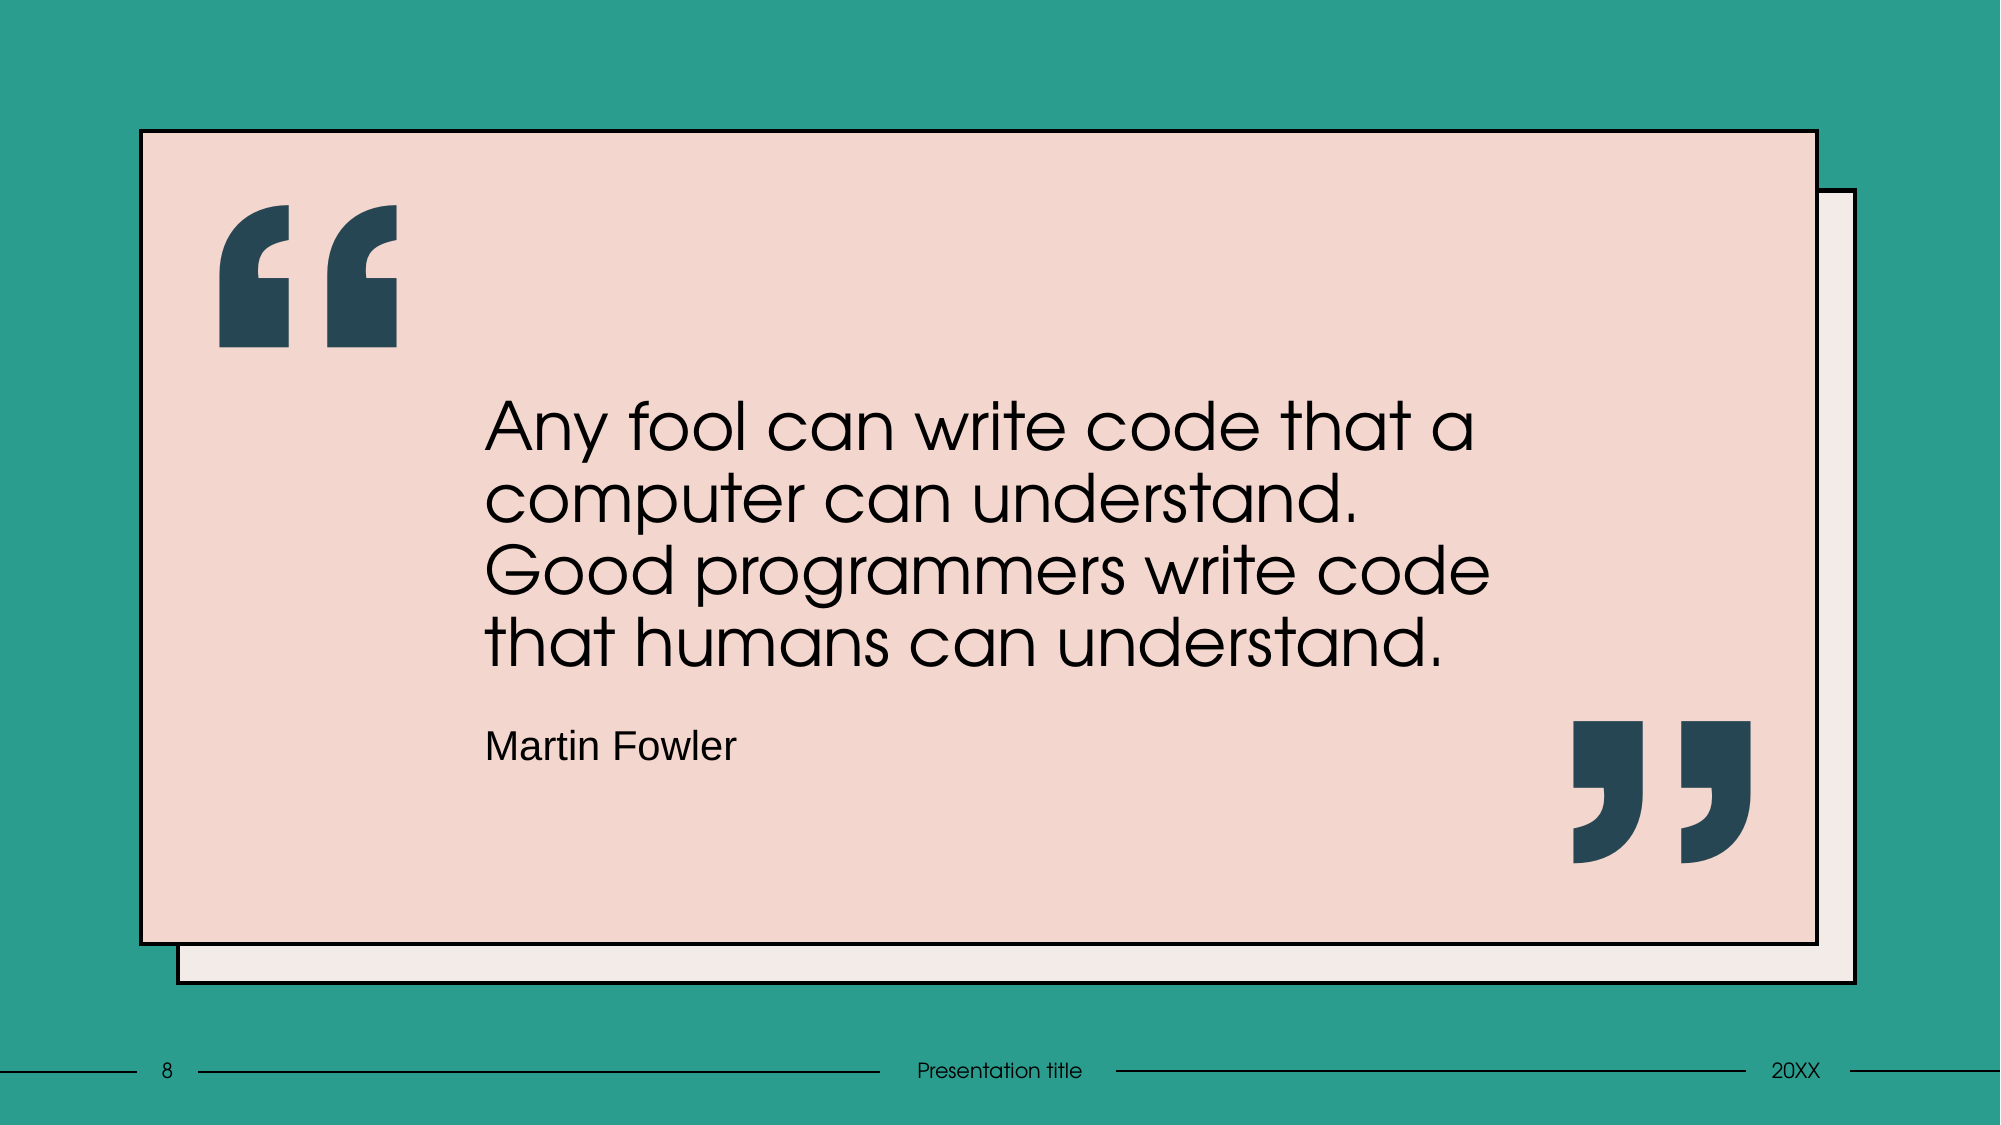

“
# Any fool can write code that a computer can understand. Good programmers write code that humans can understand.
”
Martin Fowler
8
Presentation title
20XX